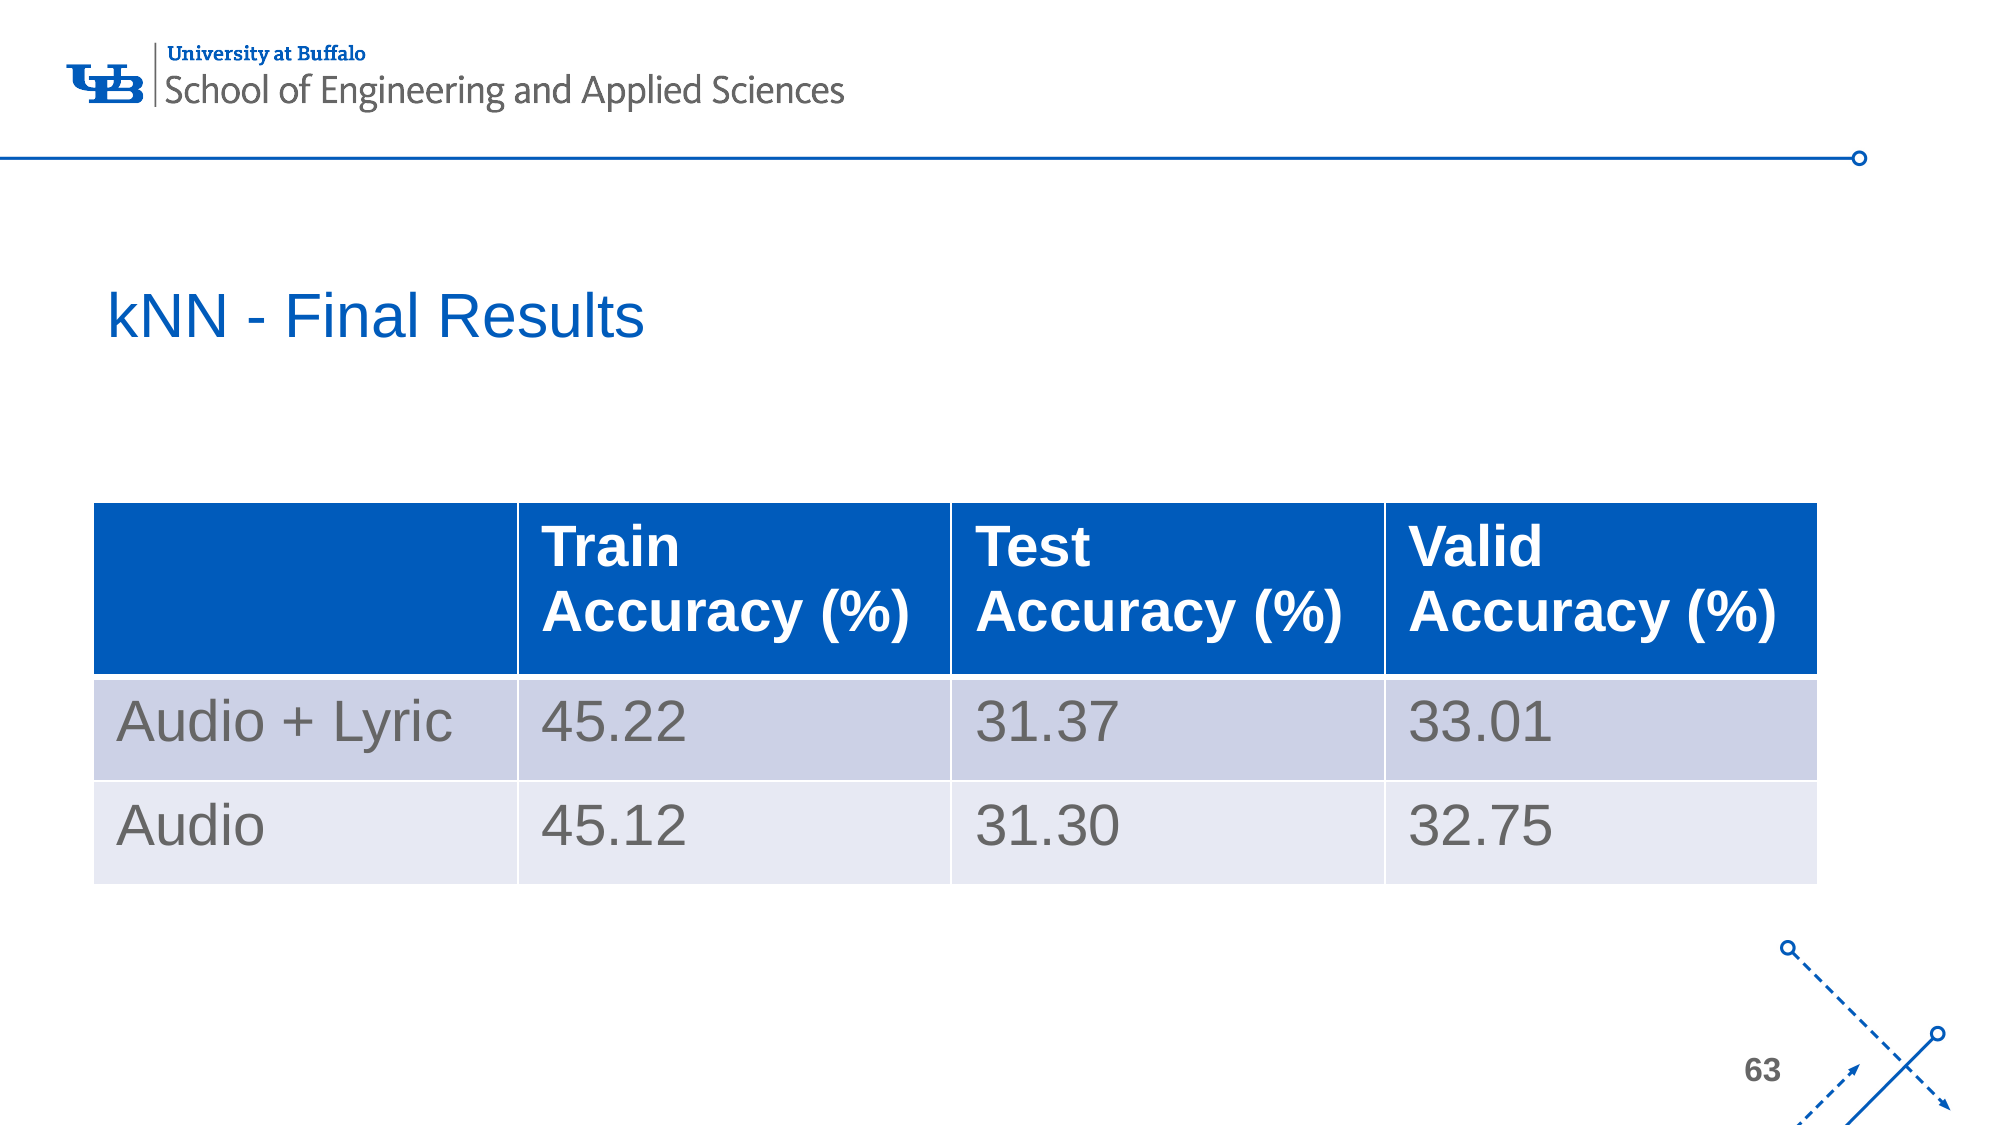

# kNN - Final Results
|  | Train Accuracy (%) | Test Accuracy (%) | Valid Accuracy (%) |
| --- | --- | --- | --- |
| Audio + Lyric | 45.22 | 31.37 | 33.01 |
| Audio | 45.12 | 31.30 | 32.75 |